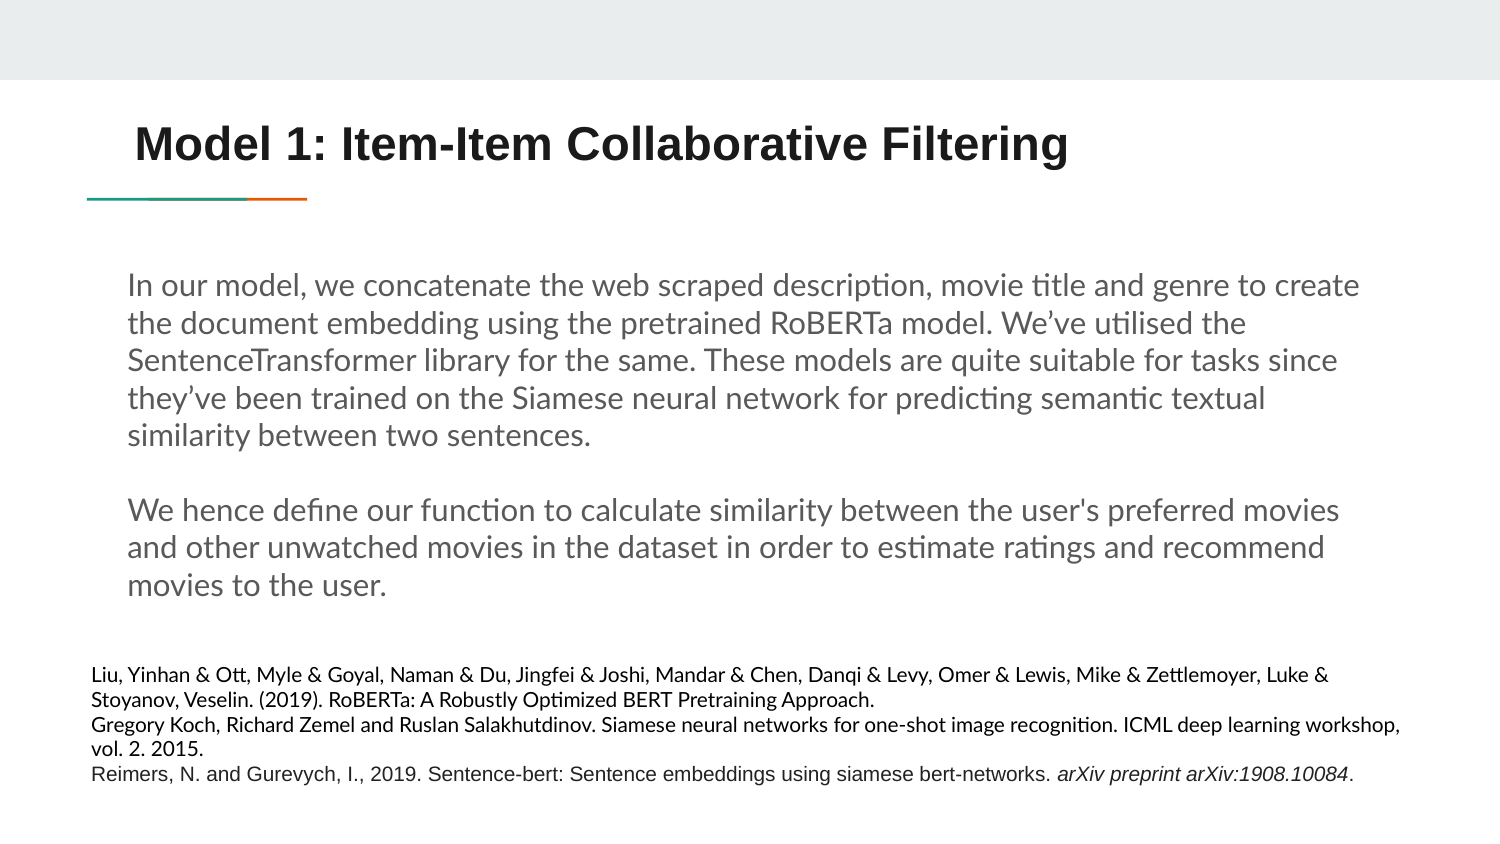

# Model 1: Item-Item Collaborative Filtering

In our model, we concatenate the web scraped description, movie title and genre to create the document embedding using the pretrained RoBERTa model. We’ve utilised the SentenceTransformer library for the same. These models are quite suitable for tasks since they’ve been trained on the Siamese neural network for predicting semantic textual similarity between two sentences.

We hence define our function to calculate similarity between the user's preferred movies and other unwatched movies in the dataset in order to estimate ratings and recommend movies to the user.

Liu, Yinhan & Ott, Myle & Goyal, Naman & Du, Jingfei & Joshi, Mandar & Chen, Danqi & Levy, Omer & Lewis, Mike & Zettlemoyer, Luke & Stoyanov, Veselin. (2019). RoBERTa: A Robustly Optimized BERT Pretraining Approach.
Gregory Koch, Richard Zemel and Ruslan Salakhutdinov. Siamese neural networks for one-shot image recognition. ICML deep learning workshop, vol. 2. 2015.
Reimers, N. and Gurevych, I., 2019. Sentence-bert: Sentence embeddings using siamese bert-networks. arXiv preprint arXiv:1908.10084.